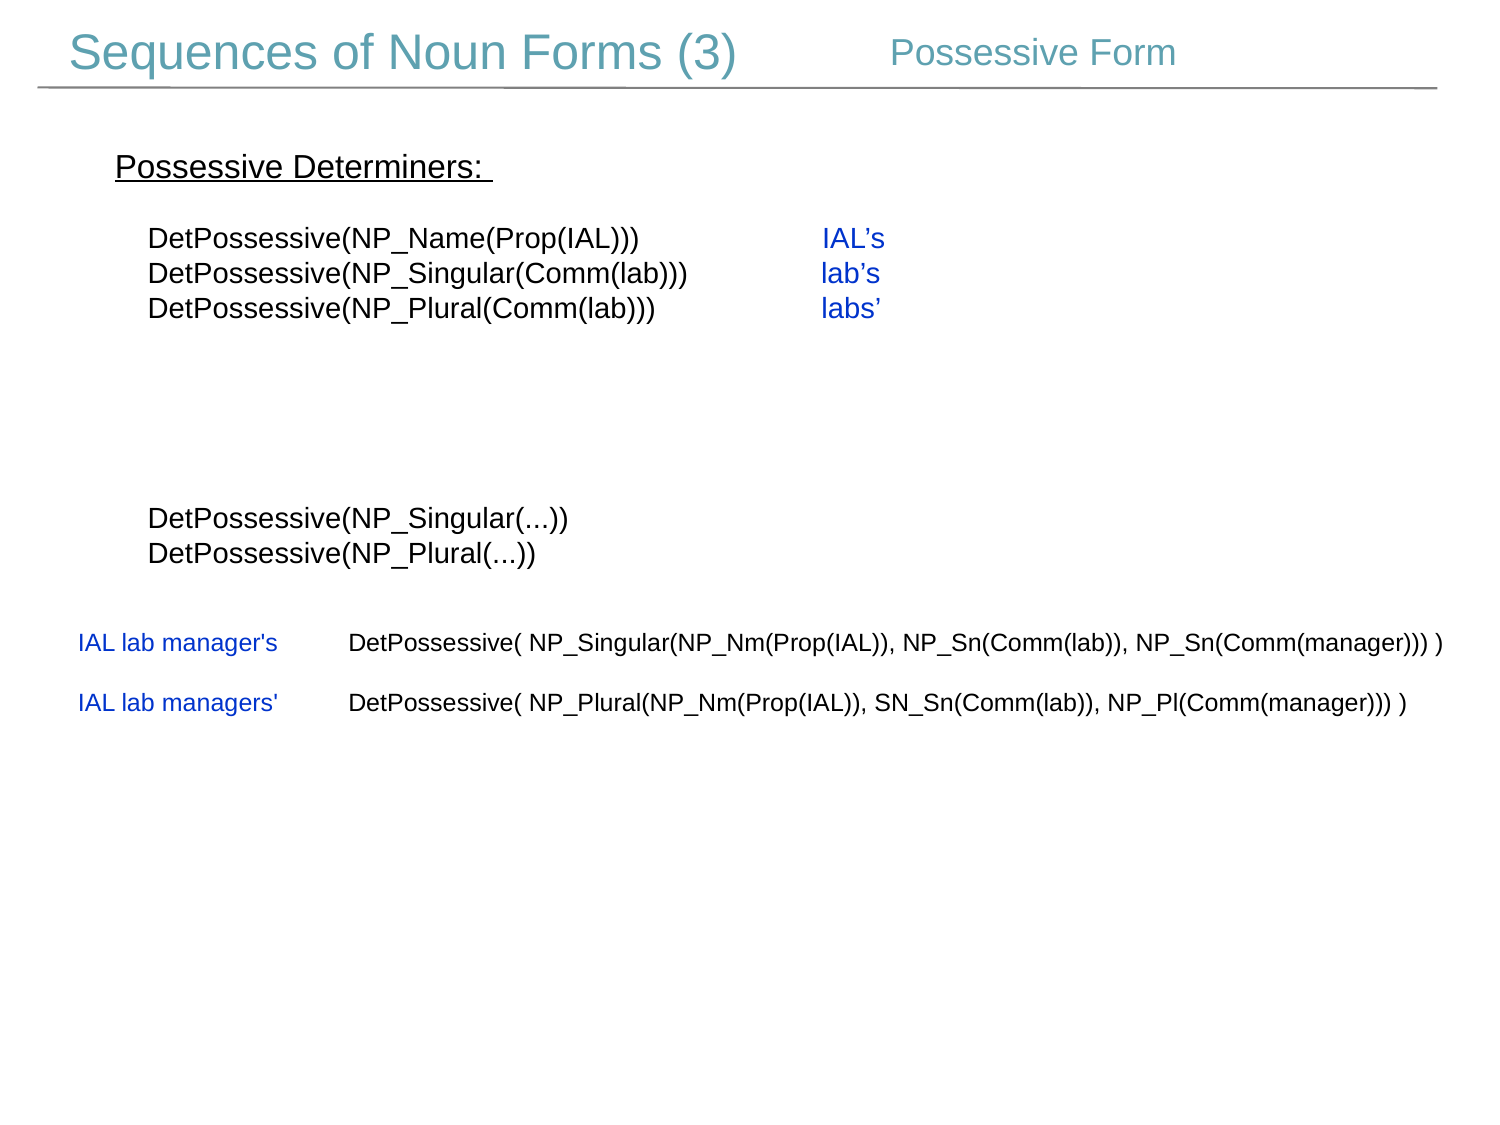

Sequences of Noun Forms (3)
Possessive Form
Possessive Determiners:

    DetPossessive(NP_Name(Prop(IAL)))                      IAL’s
    DetPossessive(NP_Singular(Comm(lab)))                lab’s
    DetPossessive(NP_Plural(Comm(lab)))                    labs’

    DetPossessive(NP_Singular(...))
    DetPossessive(NP_Plural(...))
IAL lab manager's          DetPossessive( NP_Singular(NP_Nm(Prop(IAL)), NP_Sn(Comm(lab)), NP_Sn(Comm(manager))) )

IAL lab managers'          DetPossessive( NP_Plural(NP_Nm(Prop(IAL)), SN_Sn(Comm(lab)), NP_Pl(Comm(manager))) )